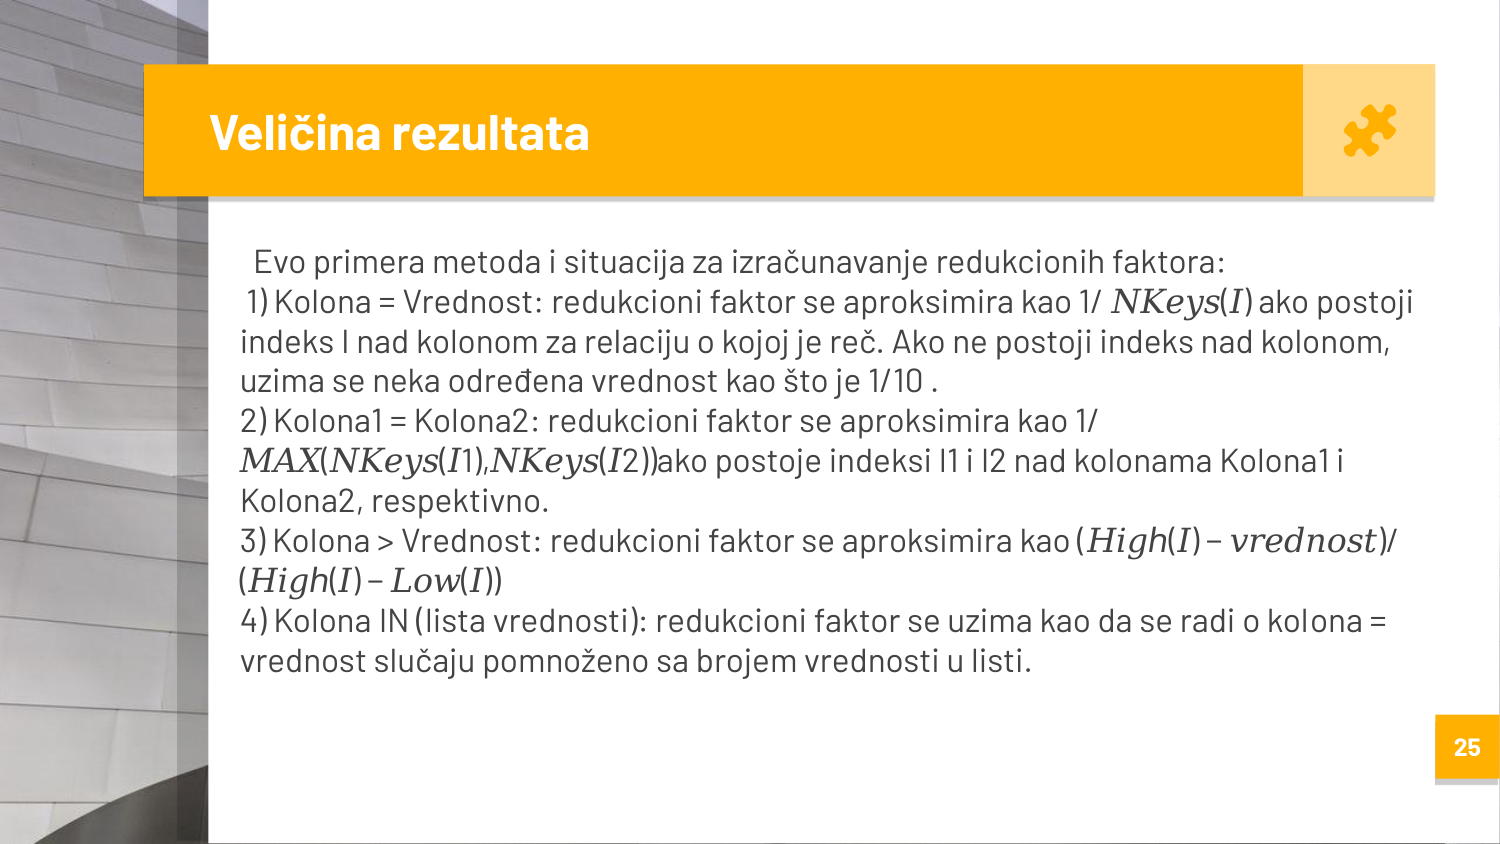

Veličina rezultata

  Evo primera metoda i situacija za izračunavanje redukcionih faktora:
 1) Kolona = Vrednost: redukcioni faktor se aproksimira kao 1/ 𝑁𝐾𝑒𝑦𝑠(𝐼) ako postoji    indeks I nad kolonom za relaciju o kojoj je reč. Ako ne postoji indeks nad kolonom, uzima se neka određena vrednost kao što je 1/10 .
2) Kolona1 = Kolona2: redukcioni faktor se aproksimira kao 1/ 𝑀𝐴𝑋(𝑁𝐾𝑒𝑦𝑠(𝐼1),𝑁𝐾𝑒𝑦𝑠(𝐼2))ako postoje indeksi I1 i I2 nad kolonama Kolona1 i Kolona2, respektivno.
3) Kolona > Vrednost: redukcioni faktor se aproksimira kao (𝐻𝑖𝑔ℎ(𝐼) − 𝑣𝑟𝑒𝑑𝑛𝑜𝑠𝑡)/ (𝐻𝑖𝑔ℎ(𝐼) − 𝐿𝑜𝑤(𝐼))
4) Kolona IN (lista vrednosti): redukcioni faktor se uzima kao da se radi o kolona = vrednost slučaju pomnoženo sa brojem vrednosti u listi.
25